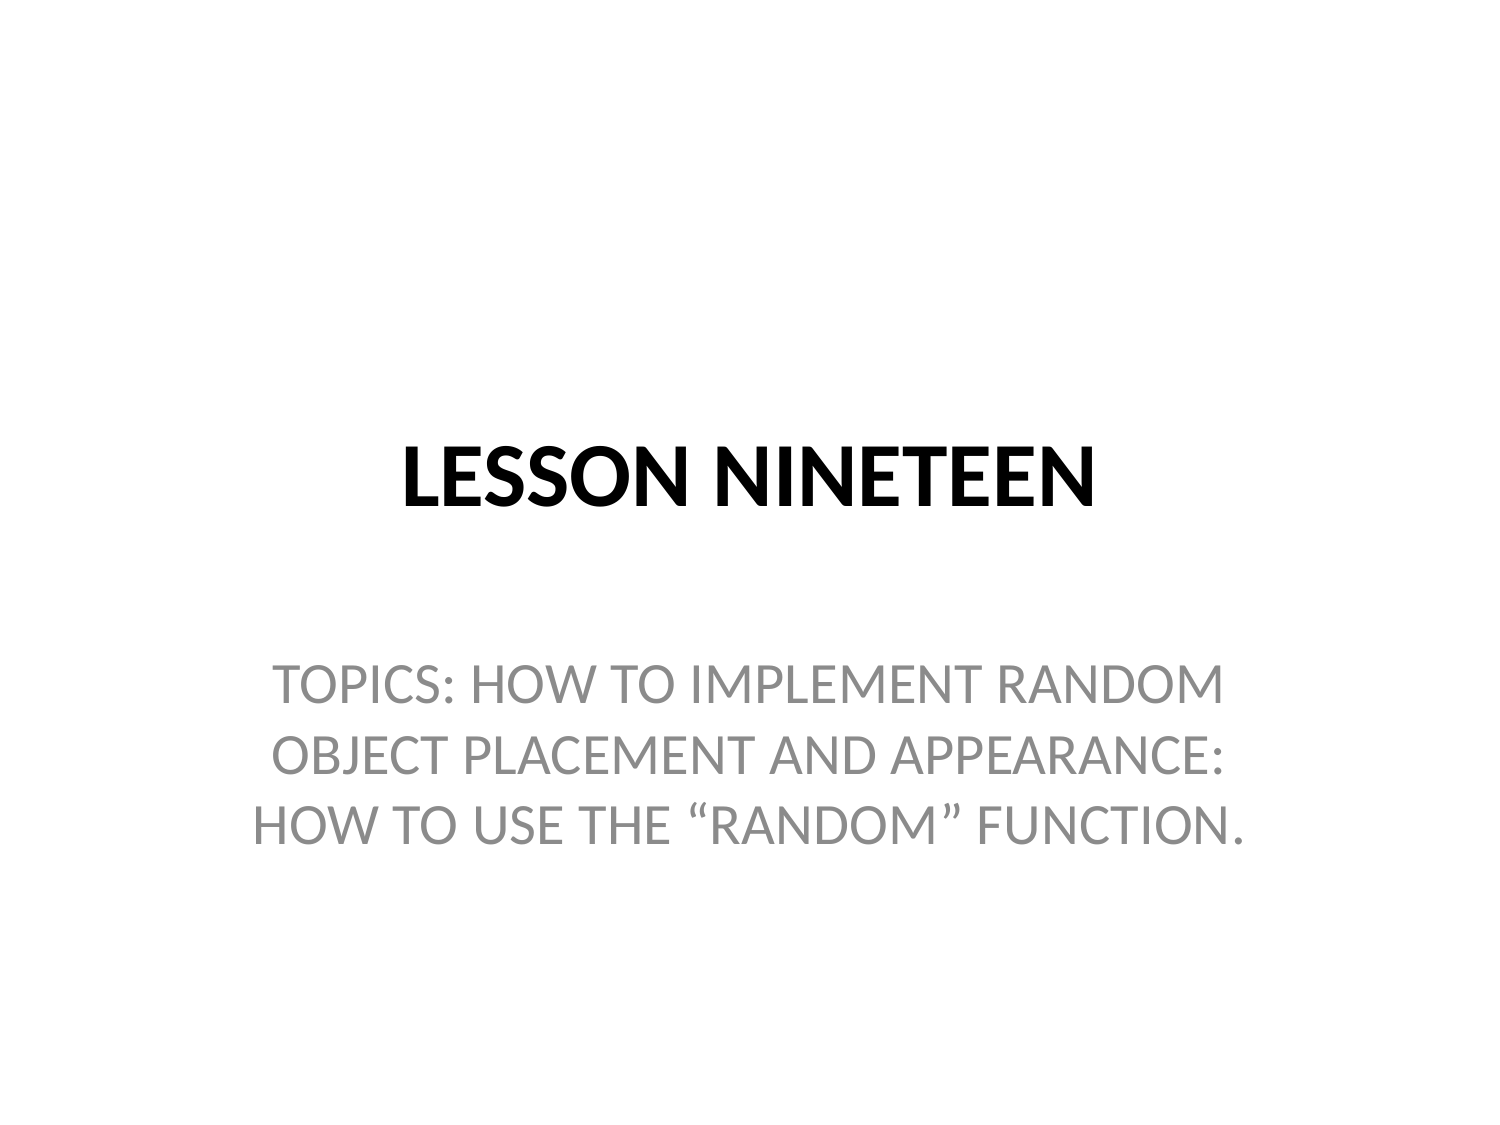

# LESSON NINETEEN
TOPICS: HOW TO IMPLEMENT RANDOM OBJECT PLACEMENT AND APPEARANCE: HOW TO USE THE “RANDOM” FUNCTION.